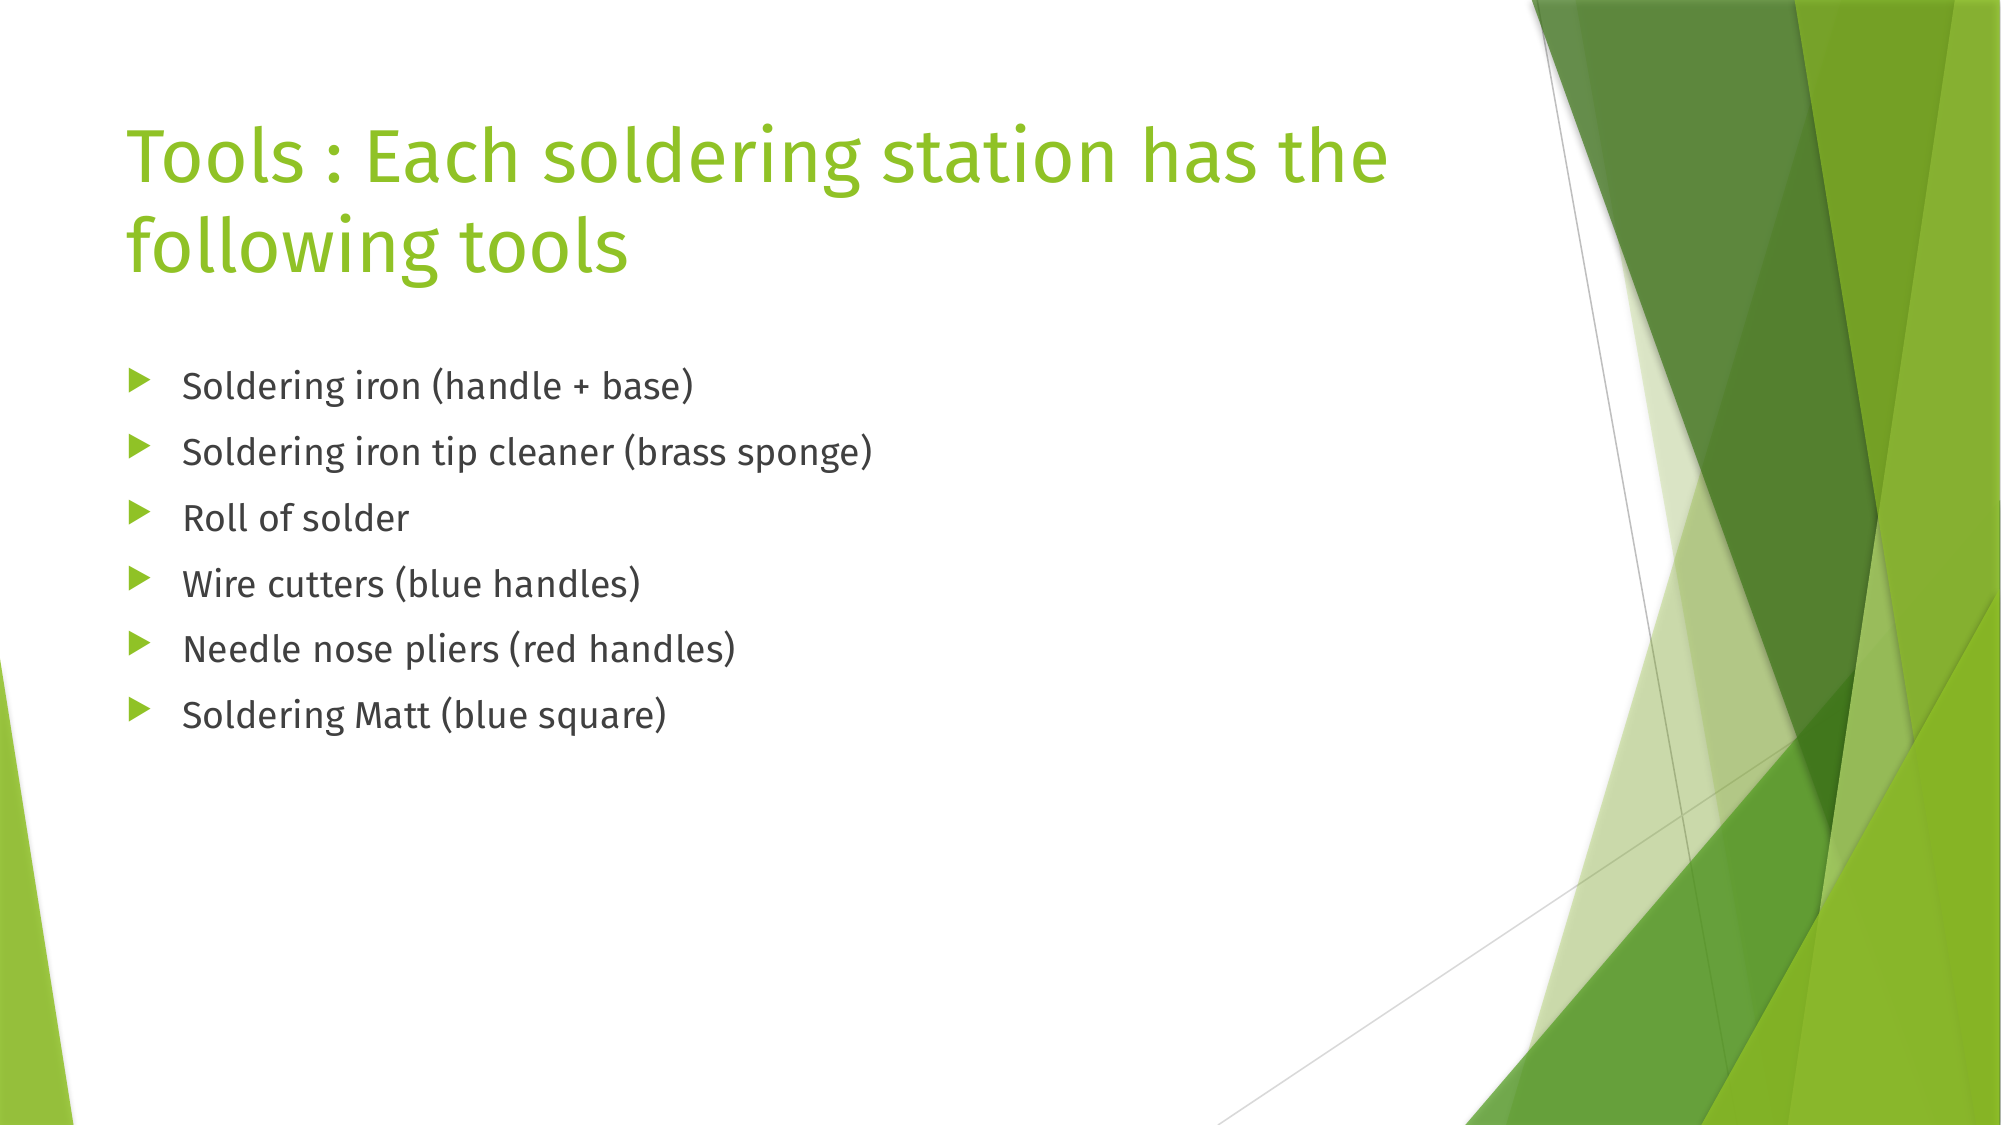

# Tools : Each soldering station has the following tools
Soldering iron (handle + base)
Soldering iron tip cleaner (brass sponge)
Roll of solder
Wire cutters (blue handles)
Needle nose pliers (red handles)
Soldering Matt (blue square)